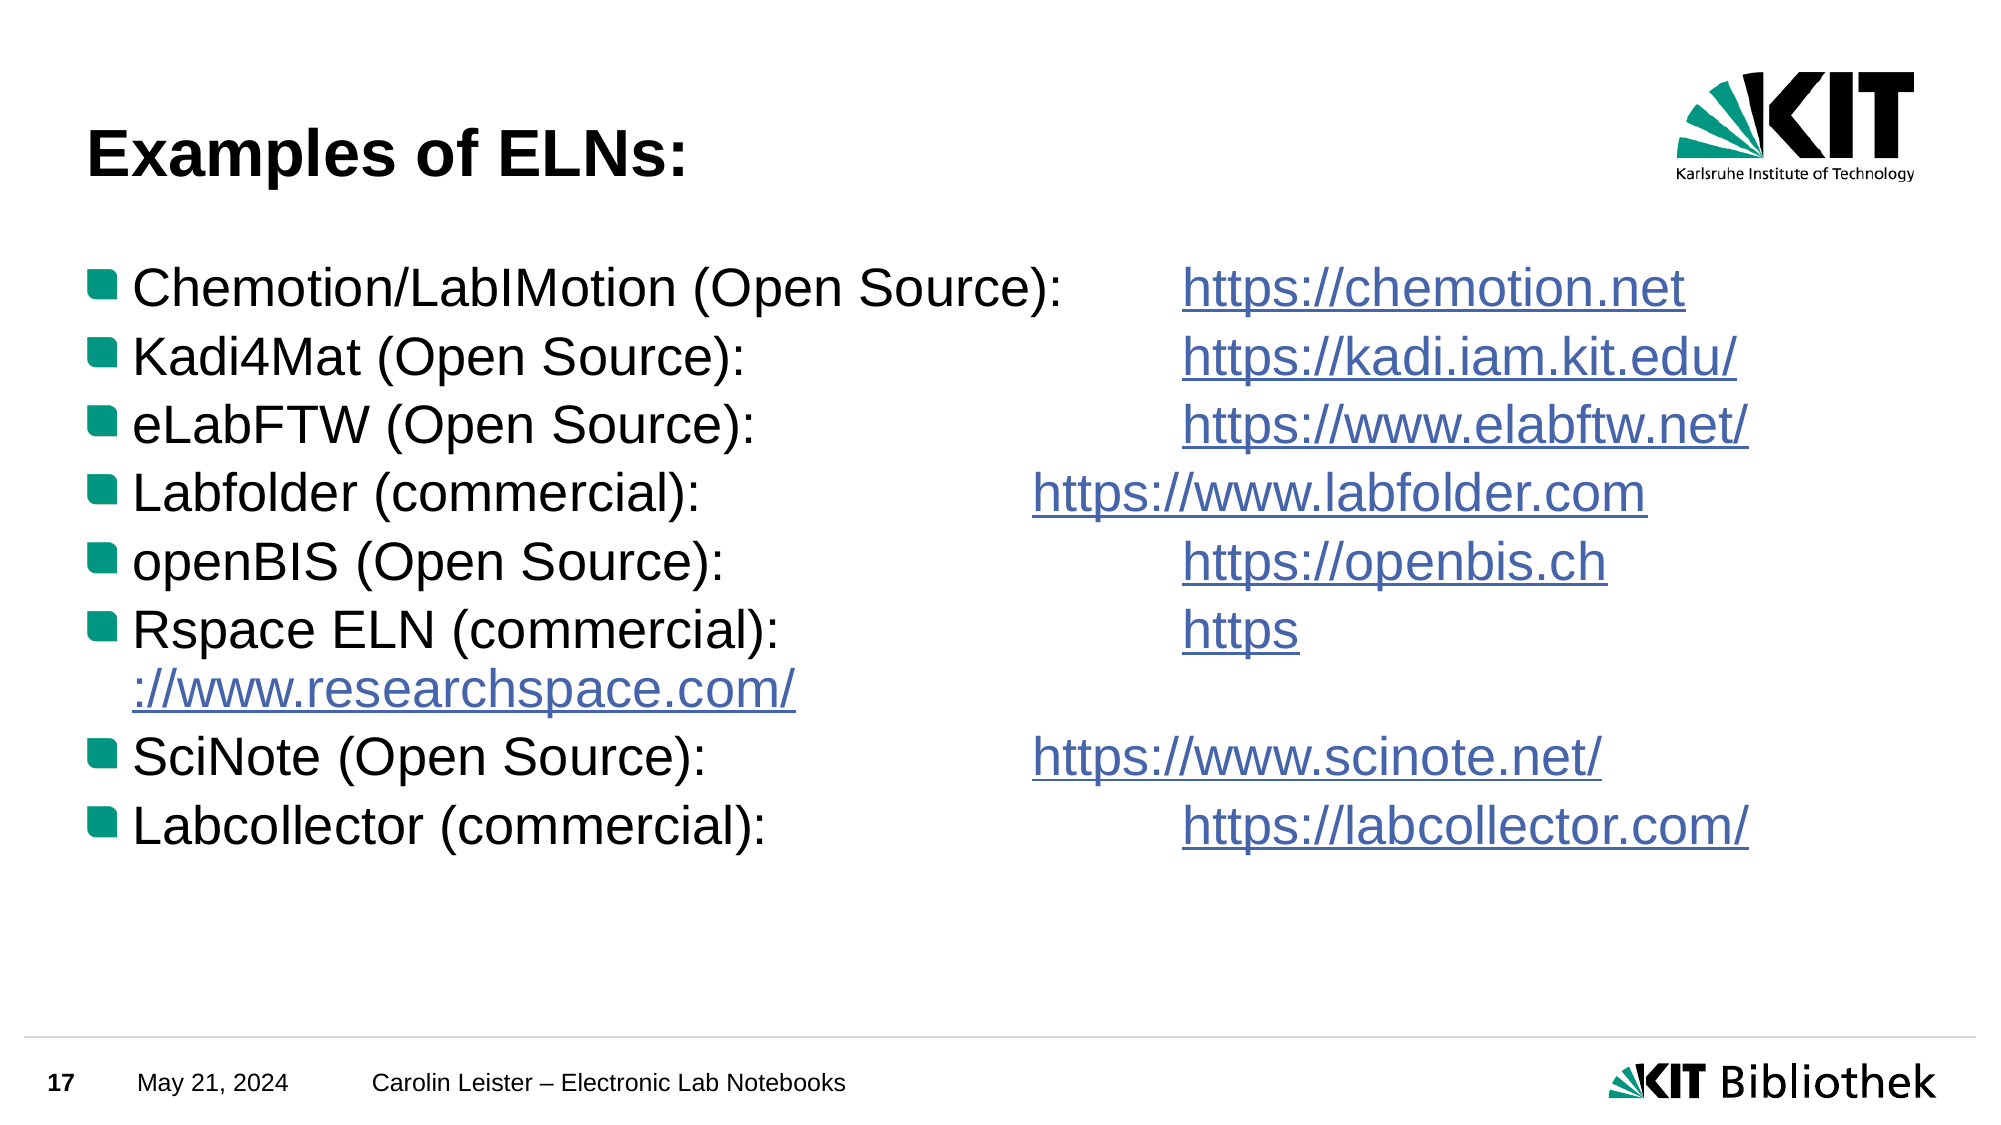

# Examples of ELNs:
Chemotion/LabIMotion (Open Source): 	https://chemotion.net
Kadi4Mat (Open Source): 			https://kadi.iam.kit.edu/
eLabFTW (Open Source): 			https://www.elabftw.net/
Labfolder (commercial): 			https://www.labfolder.com
openBIS (Open Source): 			https://openbis.ch
Rspace ELN (commercial): 			https://www.researchspace.com/
SciNote (Open Source): 			https://www.scinote.net/
Labcollector (commercial): 			https://labcollector.com/

17
May 21, 2024